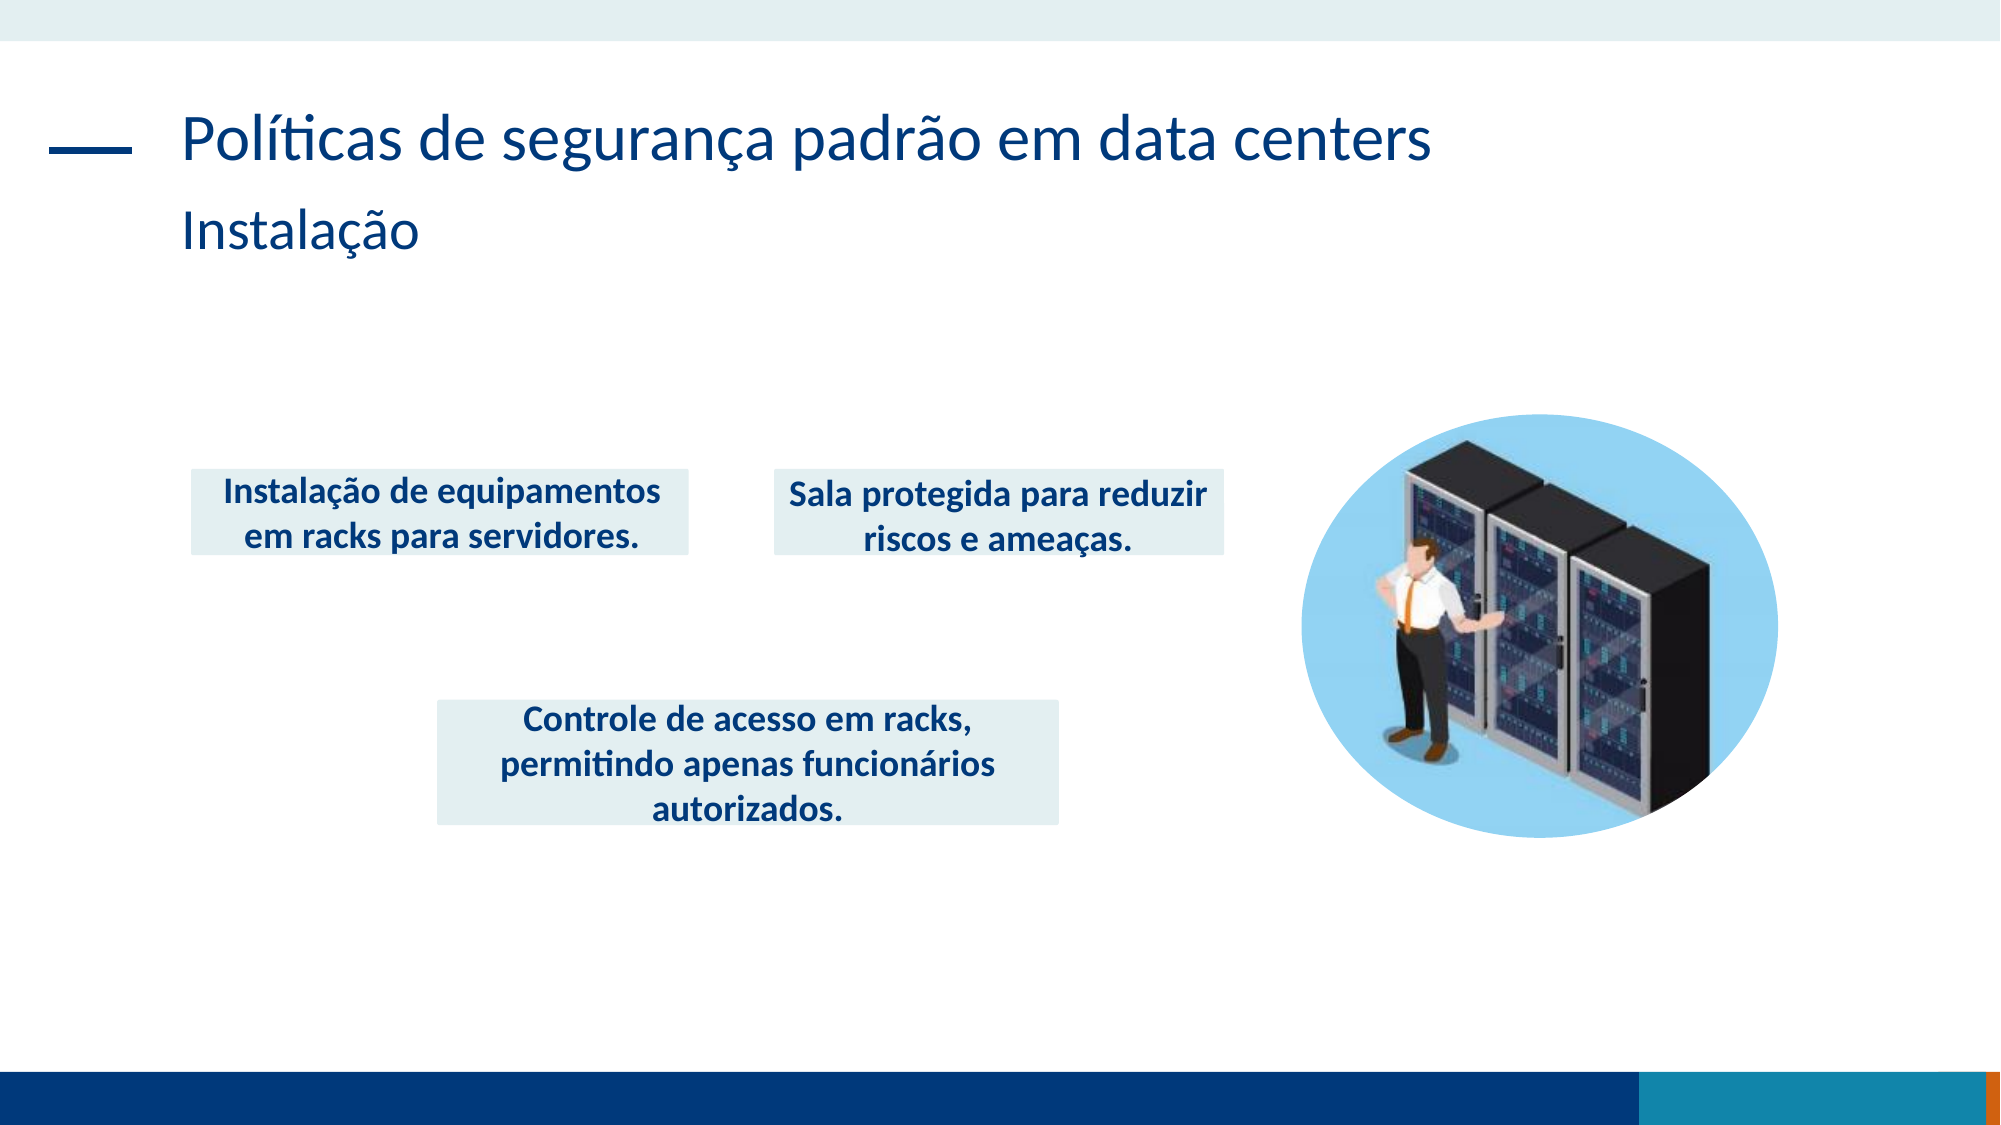

Políticas de segurança padrão em data centers
Instalação

Instalação de equipamentos em racks para servidores.

Sala protegida para reduzir riscos e ameaças.

Controle de acesso em racks, permitindo apenas funcionários autorizados.